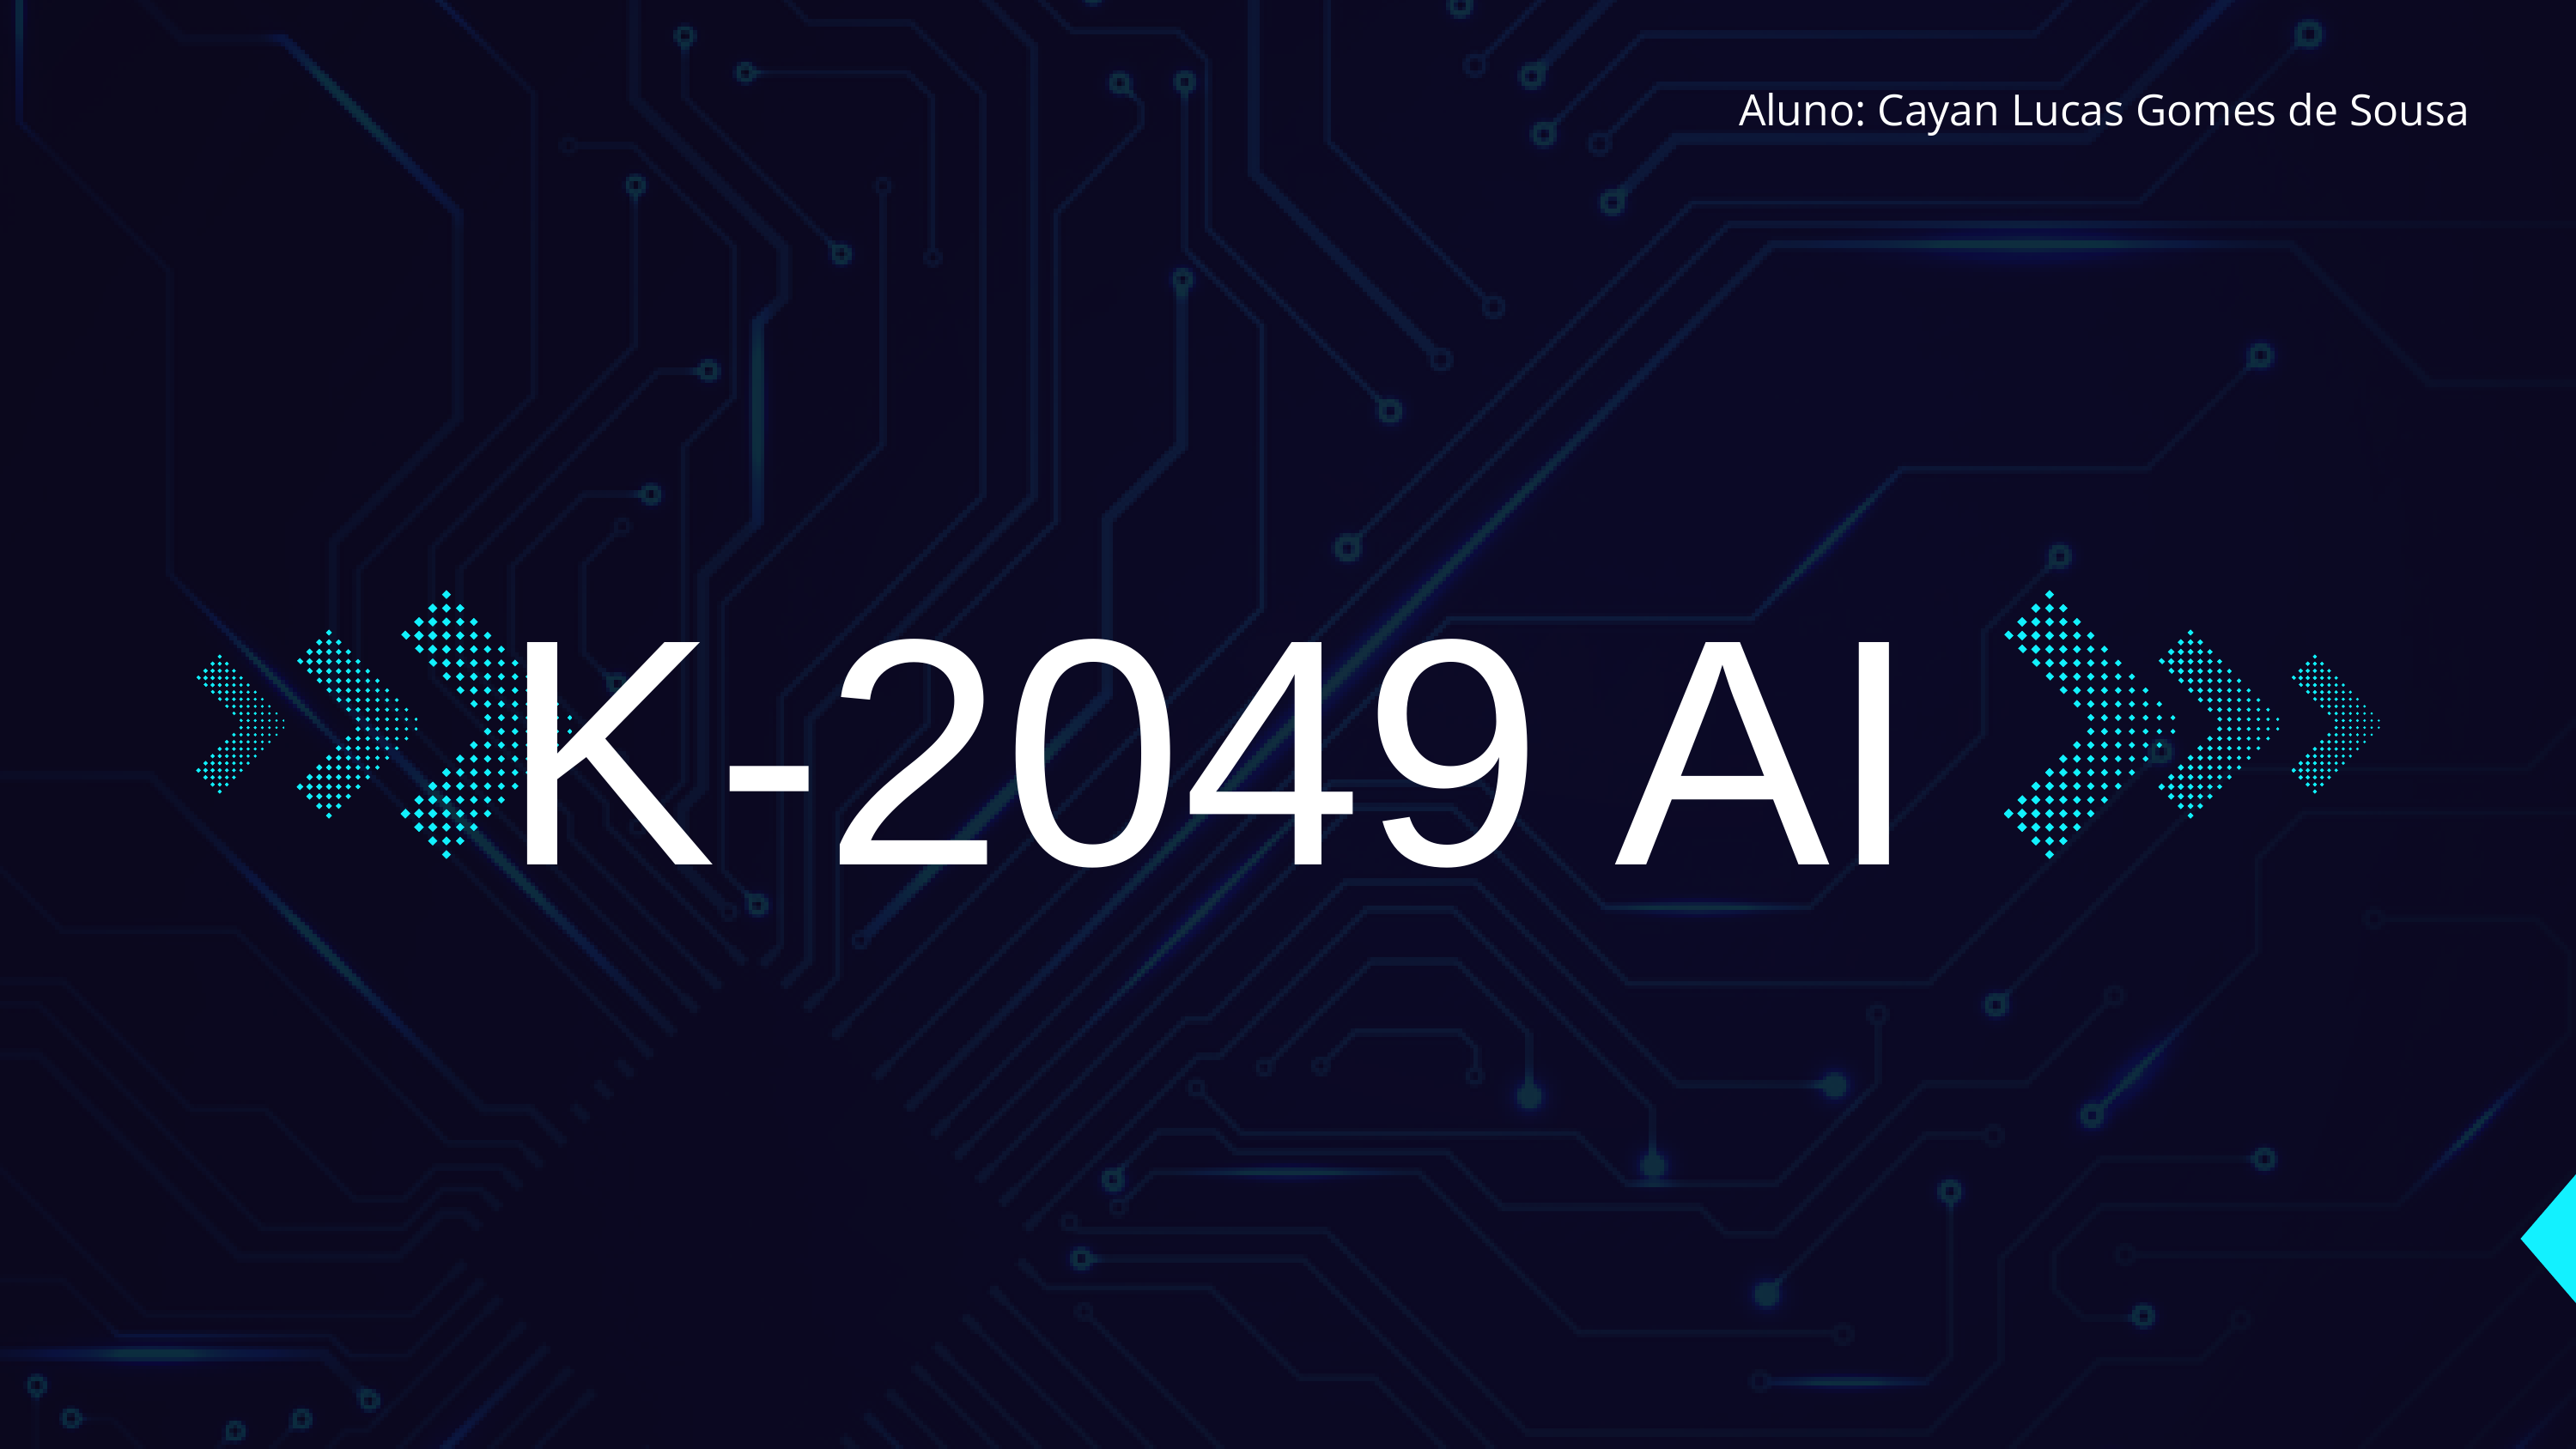

Aluno: Cayan Lucas Gomes de Sousa
K-2049 AI